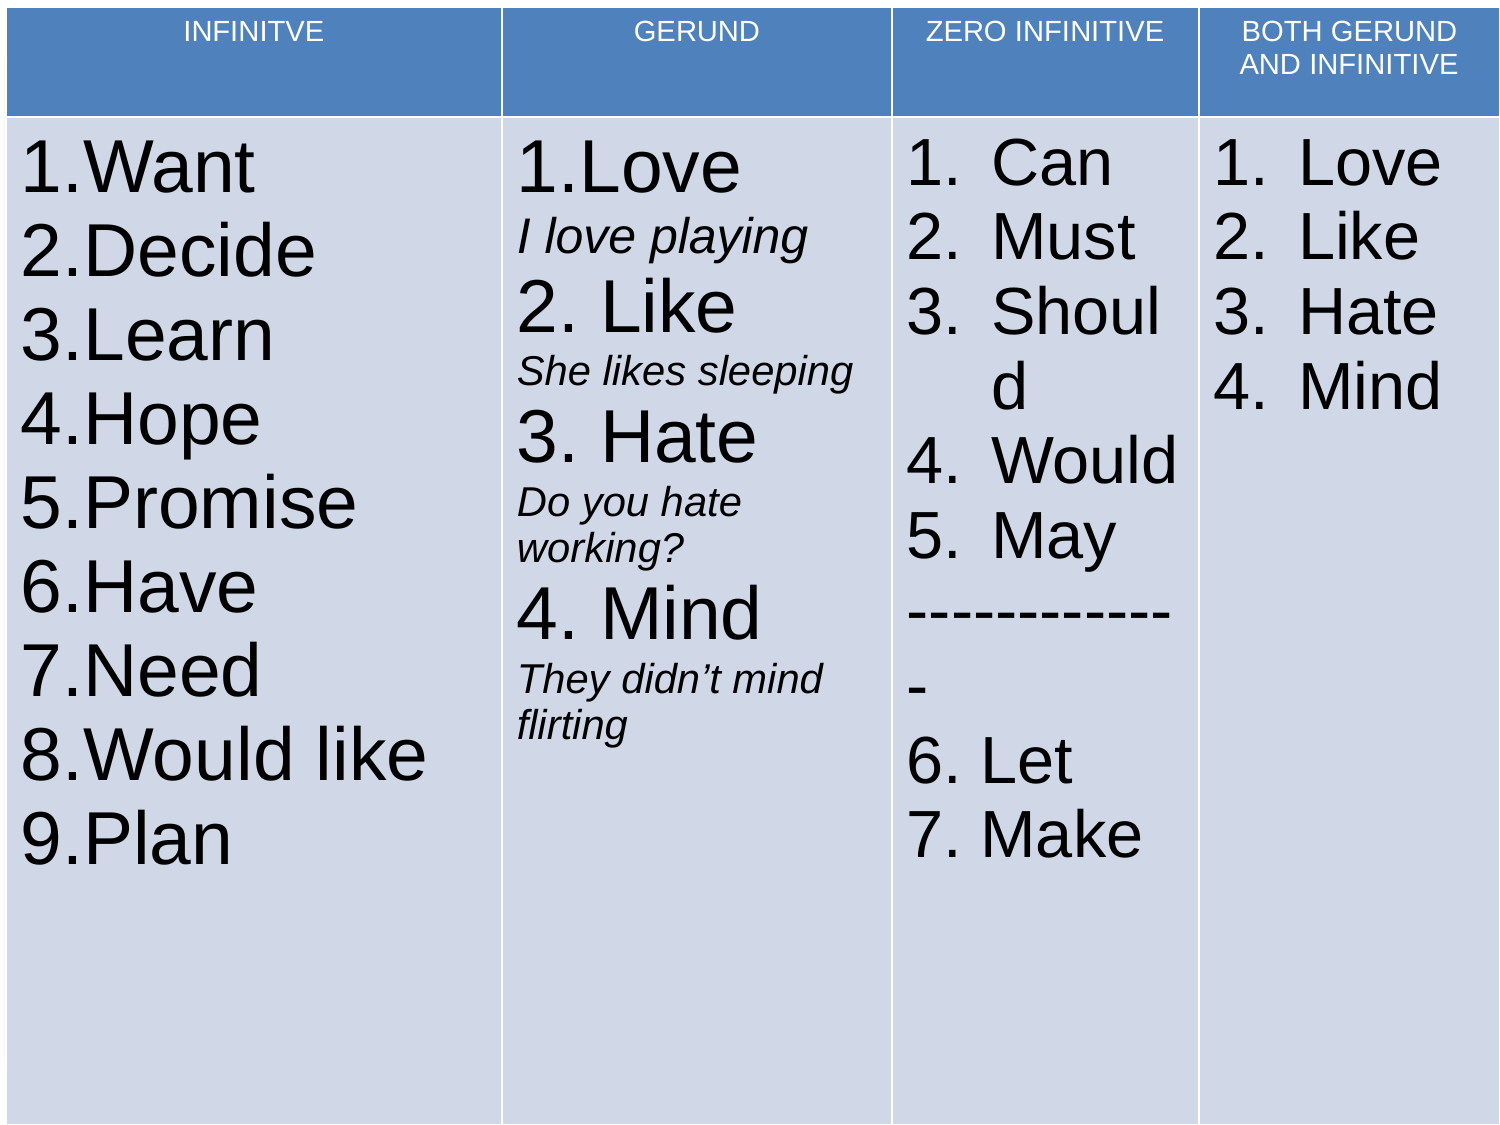

#
| INFINITVE | GERUND | ZERO INFINITIVE | BOTH GERUND AND INFINITIVE |
| --- | --- | --- | --- |
| Want Decide Learn Hope Promise Have Need Would like Plan | Love I love playing 2. Like She likes sleeping 3. Hate Do you hate working? 4. Mind They didn’t mind flirting | Can Must Should Would May ------------- 6. Let 7. Make | Love Like Hate Mind |